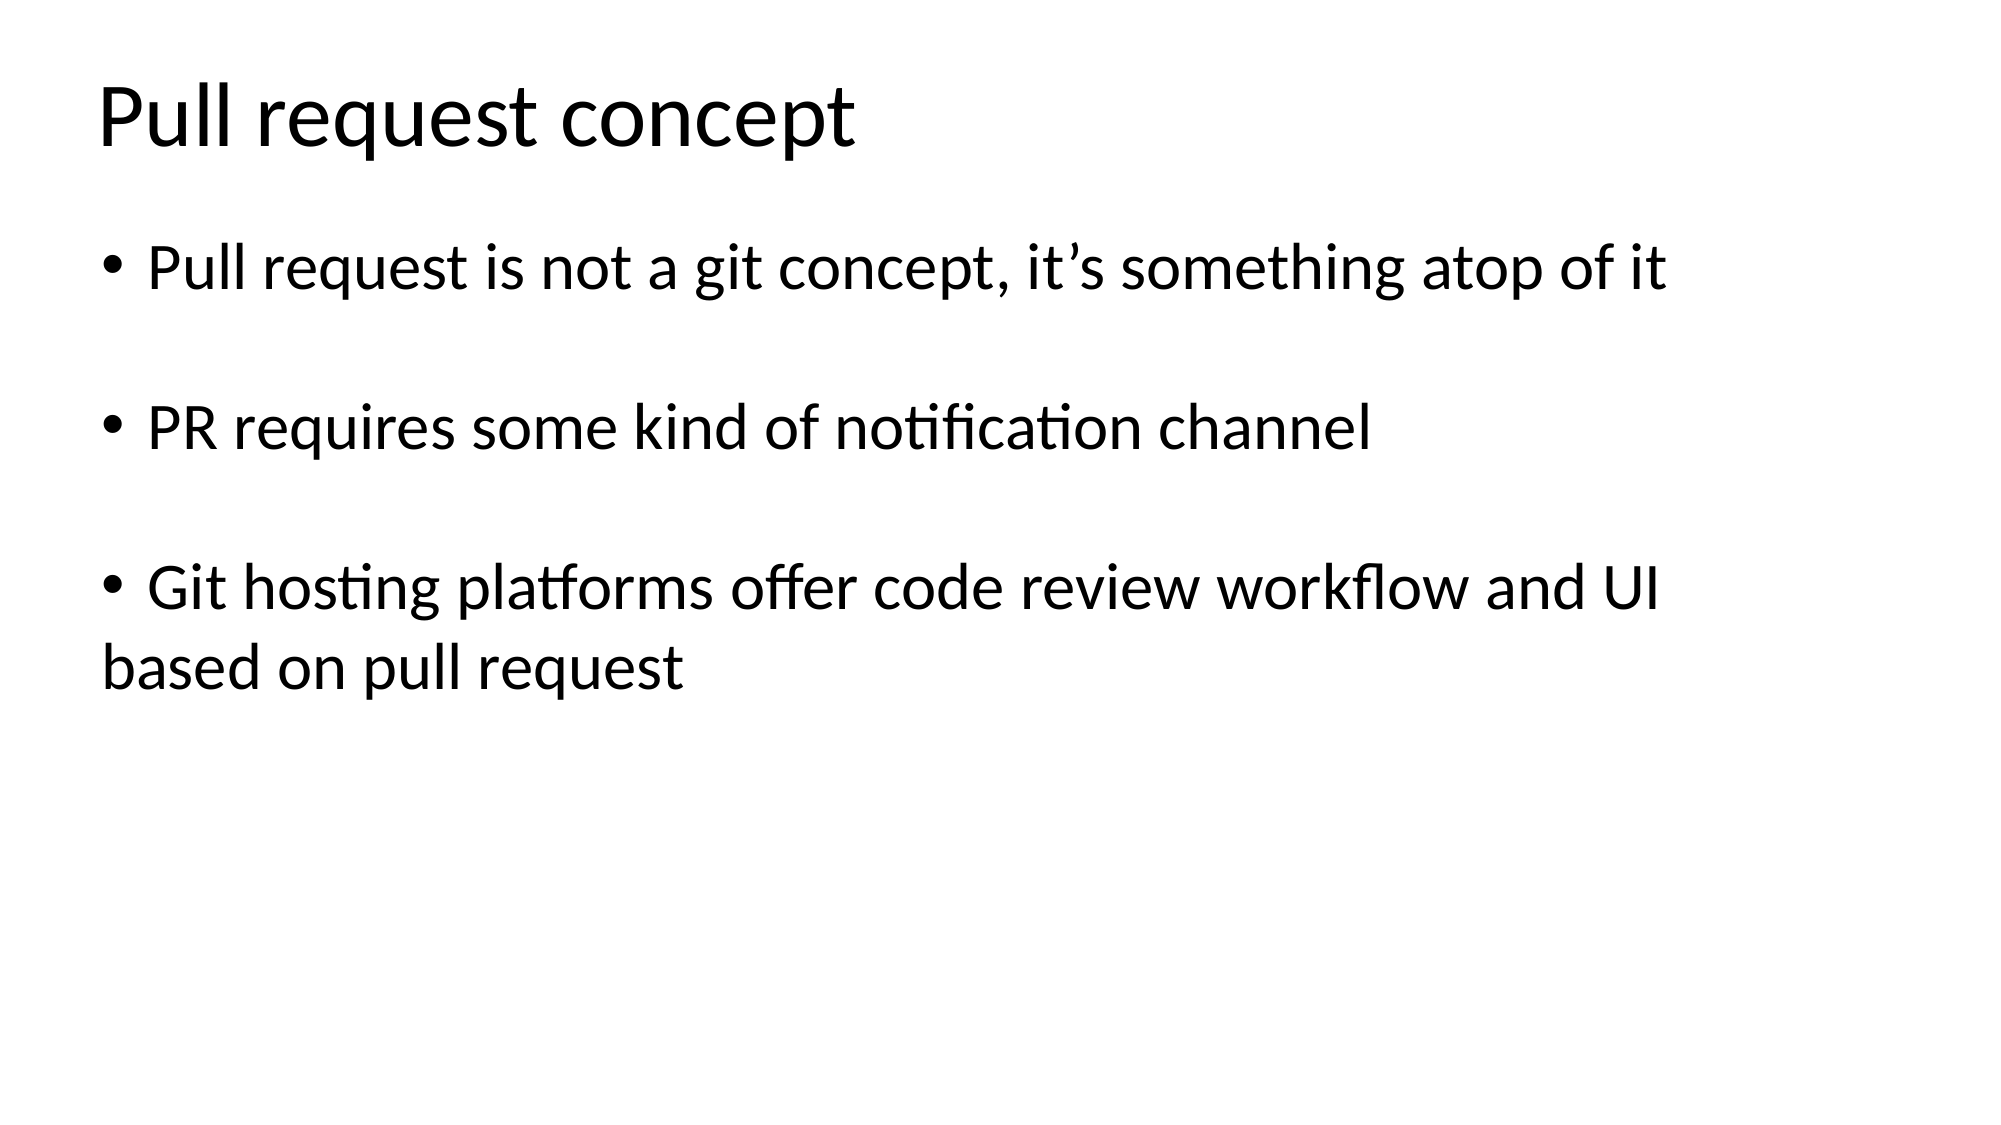

Pull request concept
Pull request is not a git concept, it’s something atop of it

PR requires some kind of notification channel

Git hosting platforms offer code review workflow and UI
based on pull request